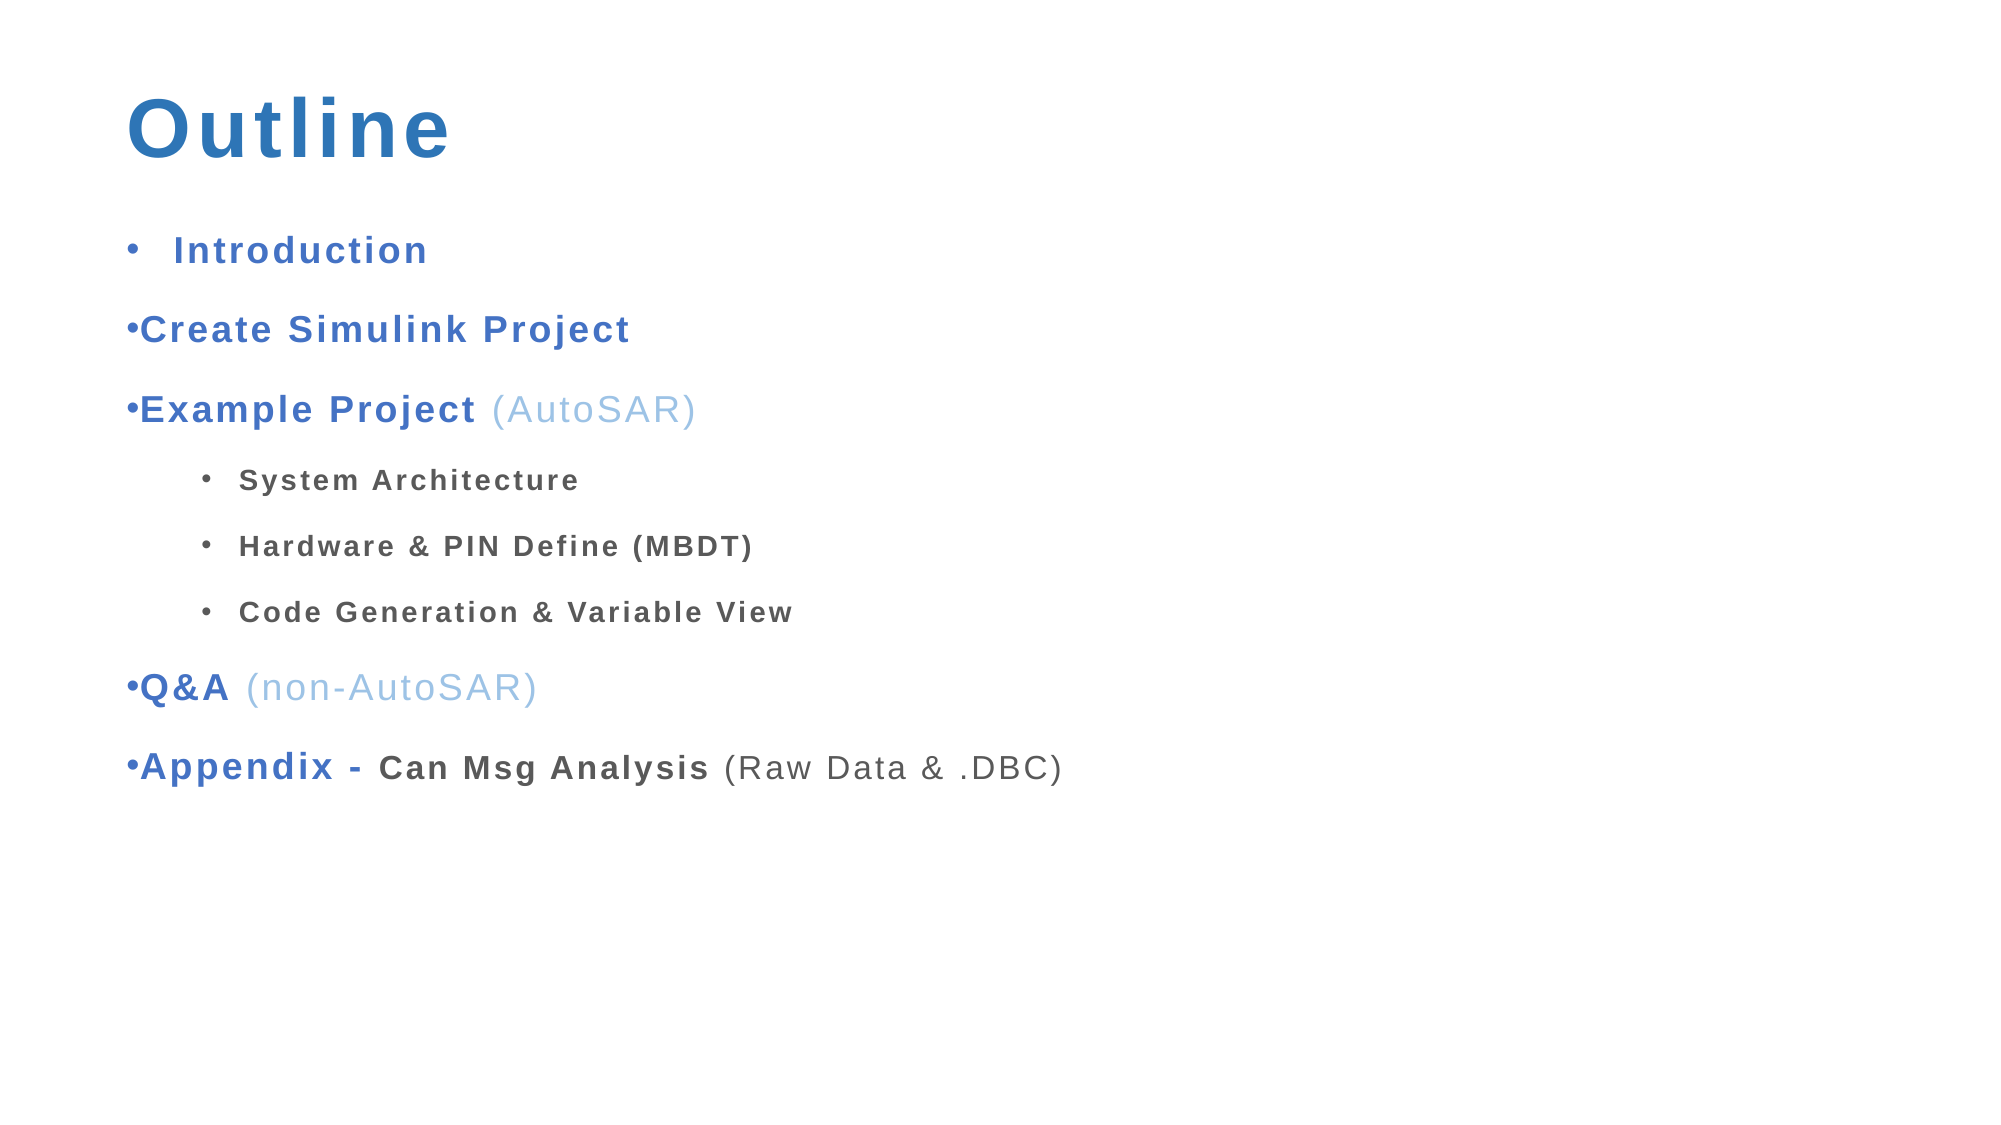

# Outline
Introduction
Create Simulink Project
Example Project (AutoSAR)
System Architecture
Hardware & PIN Define (MBDT)
Code Generation & Variable View
Q&A (non-AutoSAR)
Appendix - Can Msg Analysis (Raw Data & .DBC)